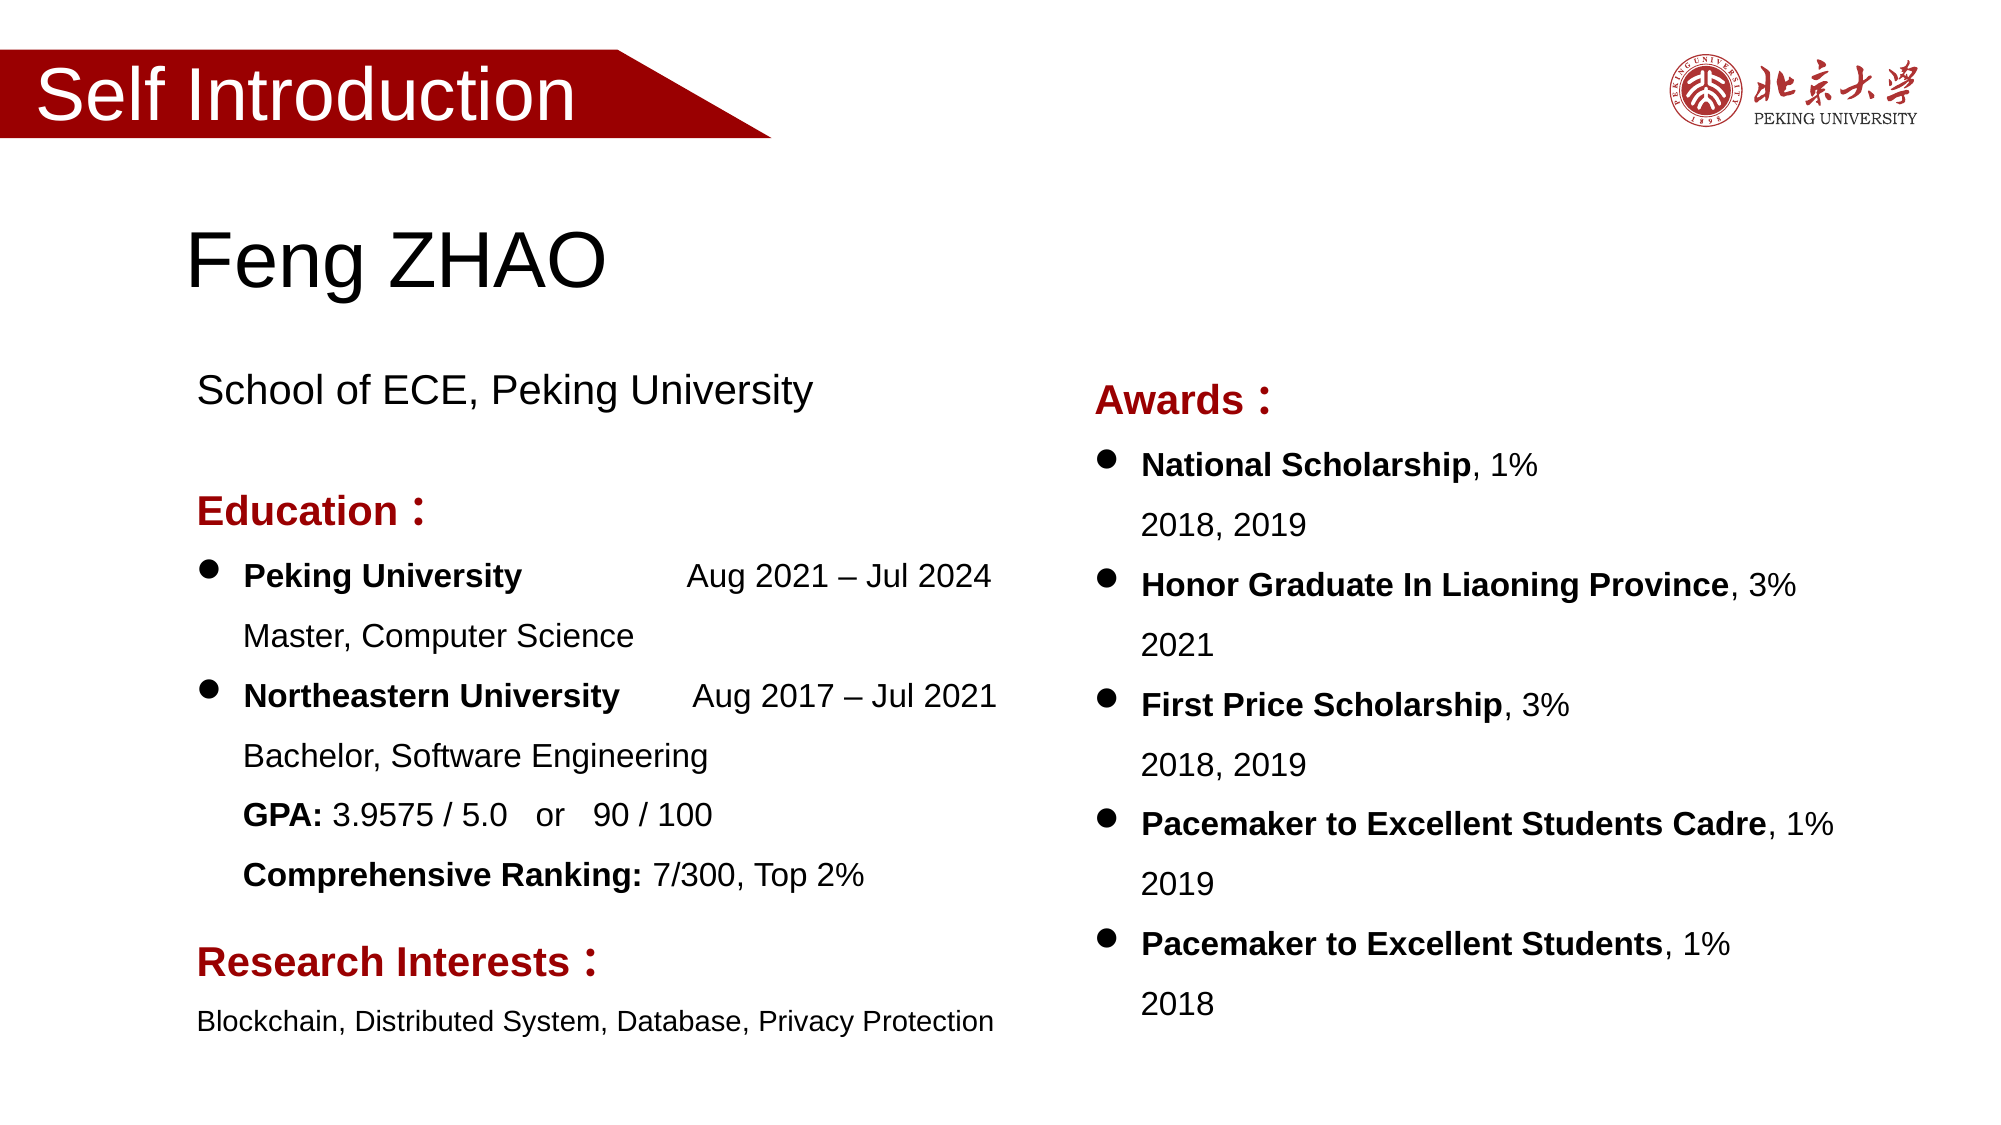

Self Introduction

Feng ZHAO

Awards：
National Scholarship, 1%
     2018, 2019
Honor Graduate In Liaoning Province, 3%
     2021
First Price Scholarship, 3%
     2018, 2019
Pacemaker to Excellent Students Cadre, 1%
     2019
Pacemaker to Excellent Students, 1%
     2018
School of ECE, Peking University
Education：
Peking University                  Aug 2021 – Jul 2024
     Master, Computer Science
Northeastern University        Aug 2017 – Jul 2021
     Bachelor, Software Engineering
     GPA: 3.9575 / 5.0   or   90 / 100
     Comprehensive Ranking: 7/300, Top 2%
Research Interests：
Blockchain, Distributed System, Database, Privacy Protection